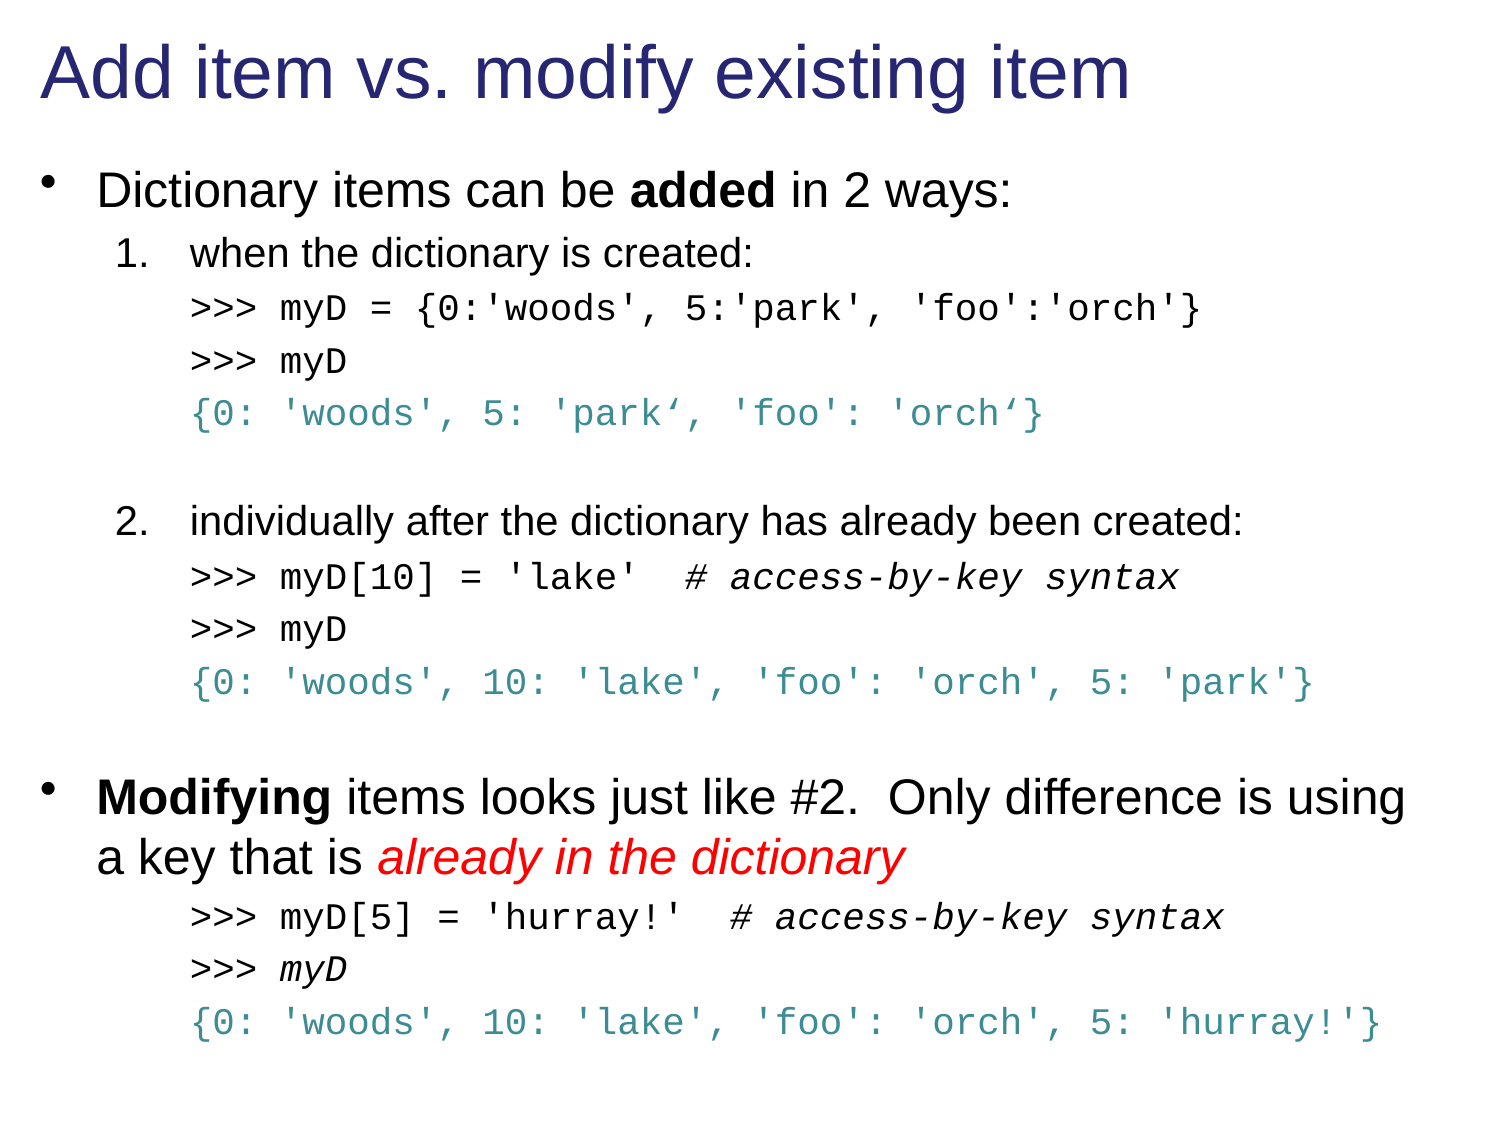

# Add item vs. modify existing item
Dictionary items can be added in 2 ways:
when the dictionary is created:
>>> myD = {0:'woods', 5:'park', 'foo':'orch'}
>>> myD
{0: 'woods', 5: 'park‘, 'foo': 'orch‘}

individually after the dictionary has already been created:
>>> myD[10] = 'lake'  # access-by-key syntax
>>> myD
{0: 'woods', 10: 'lake', 'foo': 'orch', 5: 'park'}

Modifying items looks just like #2.  Only difference is using a key that is already in the dictionary
	>>> myD[5] = 'hurray!'  # access-by-key syntax
	>>> myD
	{0: 'woods', 10: 'lake', 'foo': 'orch', 5: 'hurray!'}